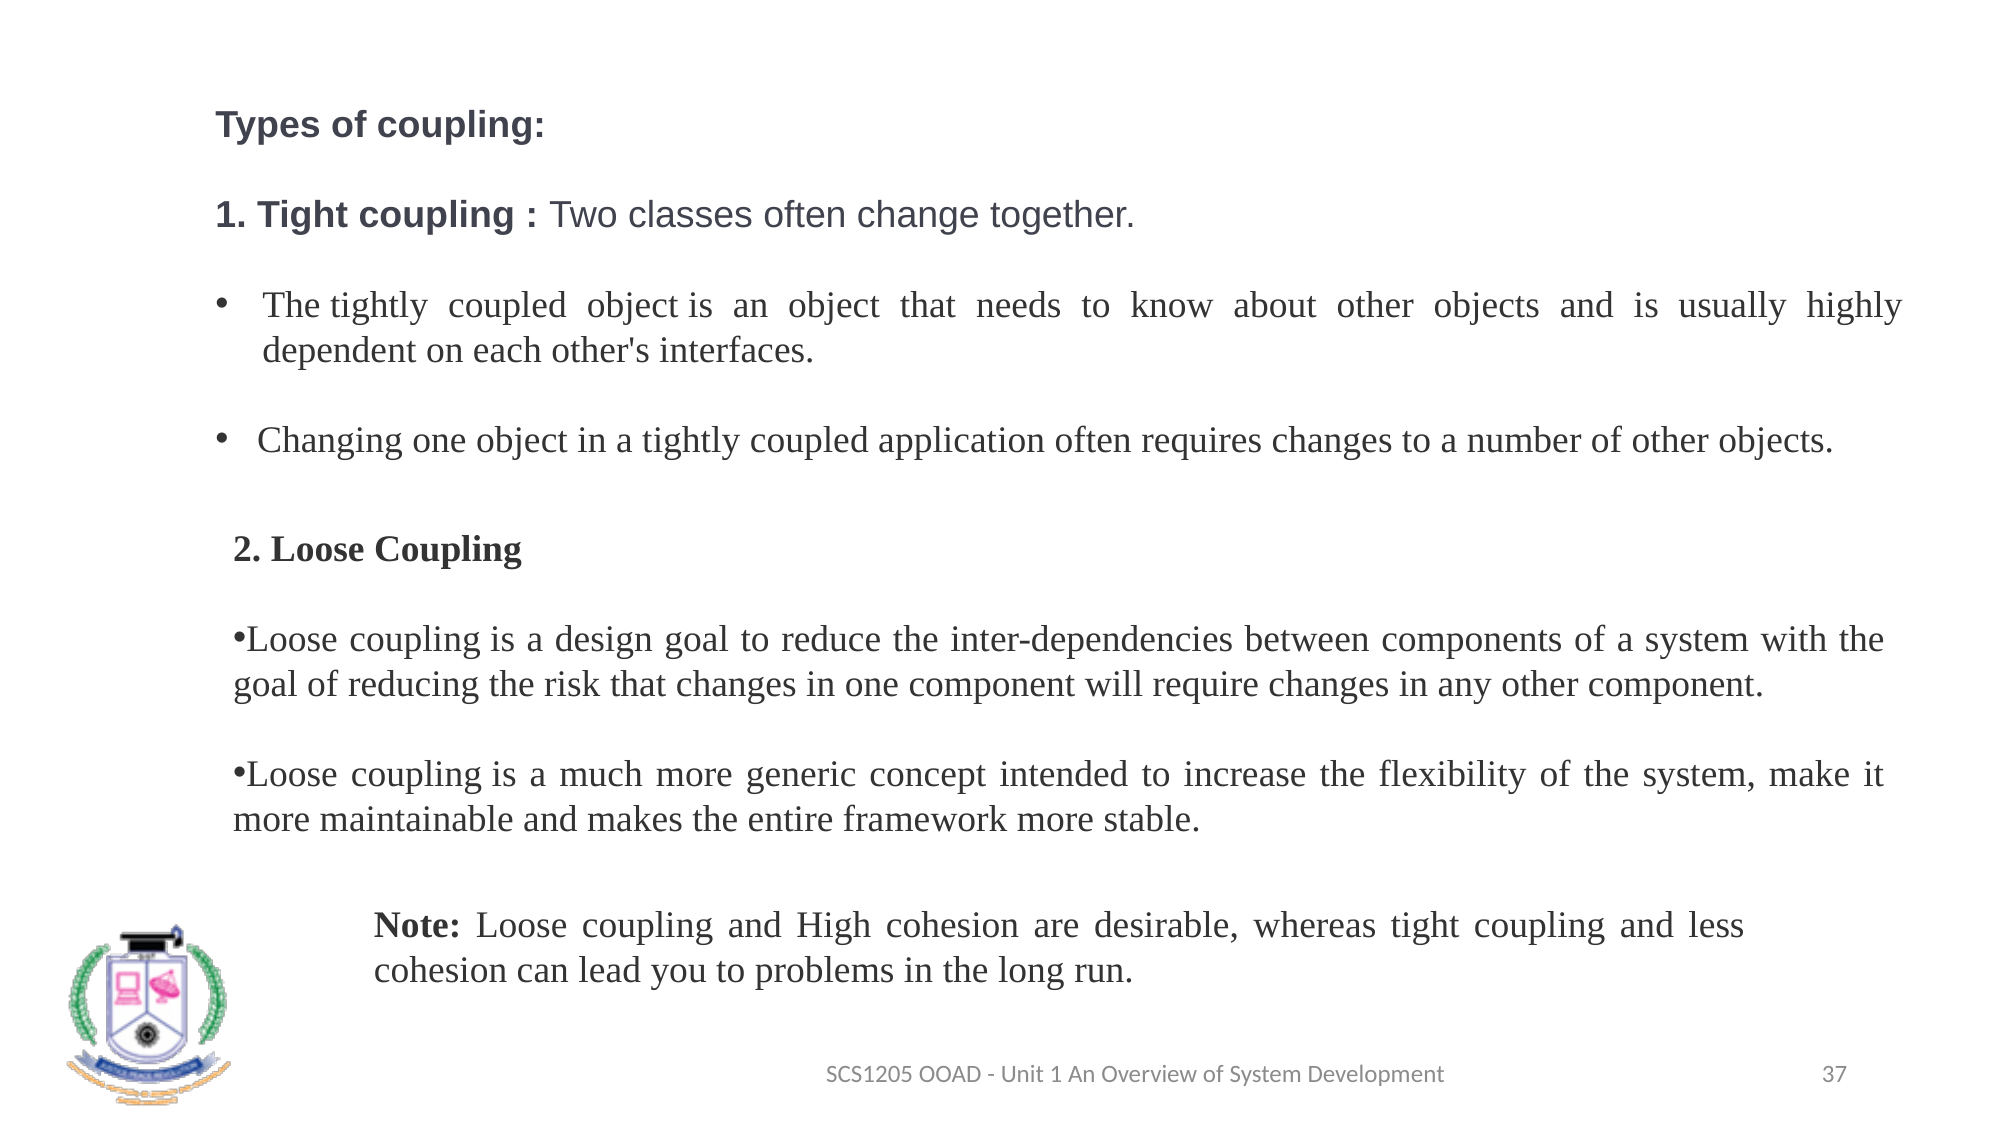

Types of coupling:

 Tight coupling : Two classes often change together.

The tightly coupled object is an object that needs to know about other objects and is usually highly dependent on each other's interfaces.

   Changing one object in a tightly coupled application often requires changes to a number of other objects.

2. Loose Coupling

Loose coupling is a design goal to reduce the inter-dependencies between components of a system with the goal of reducing the risk that changes in one component will require changes in any other component.

Loose coupling is a much more generic concept intended to increase the flexibility of the system, make it more maintainable and makes the entire framework more stable.
Note: Loose coupling and High cohesion are desirable, whereas tight coupling and less cohesion can lead you to problems in the long run.
SCS1205 OOAD - Unit 1 An Overview of System Development
37